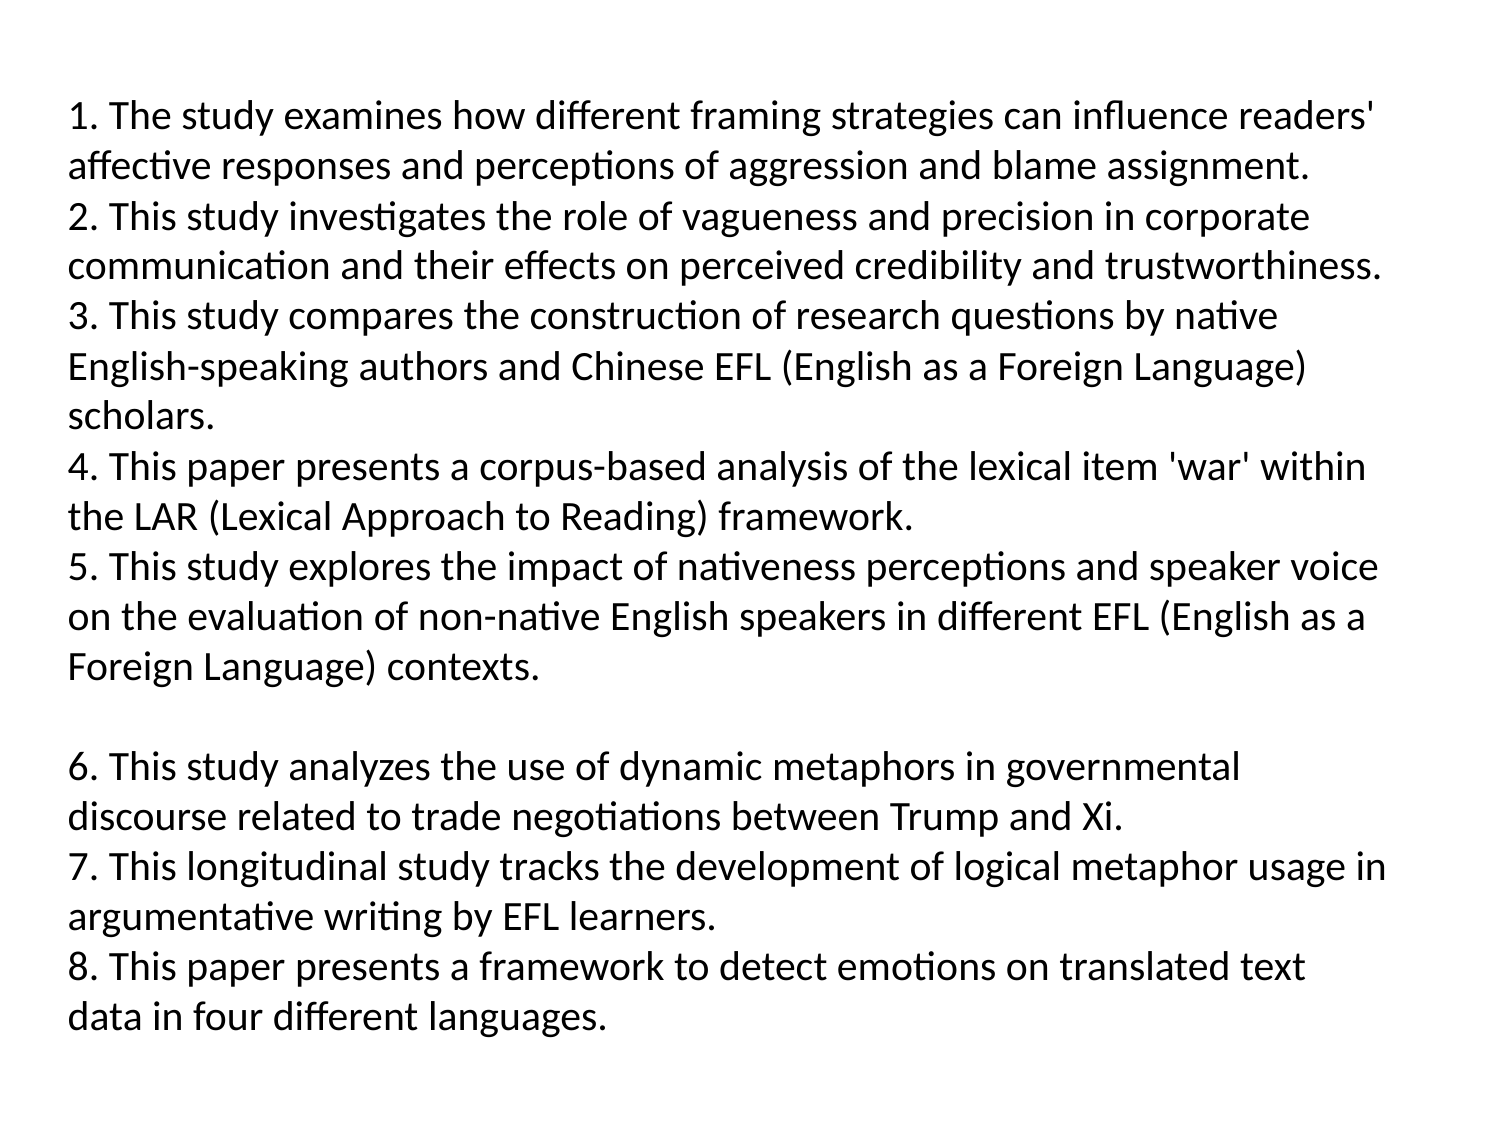

1. The study examines how different framing strategies can influence readers' affective responses and perceptions of aggression and blame assignment.
2. This study investigates the role of vagueness and precision in corporate communication and their effects on perceived credibility and trustworthiness.
3. This study compares the construction of research questions by native English-speaking authors and Chinese EFL (English as a Foreign Language) scholars.
4. This paper presents a corpus-based analysis of the lexical item 'war' within the LAR (Lexical Approach to Reading) framework.
5. This study explores the impact of nativeness perceptions and speaker voice on the evaluation of non-native English speakers in different EFL (English as a Foreign Language) contexts.

6. This study analyzes the use of dynamic metaphors in governmental discourse related to trade negotiations between Trump and Xi.
7. This longitudinal study tracks the development of logical metaphor usage in argumentative writing by EFL learners.
8. This paper presents a framework to detect emotions on translated text data in four different languages.